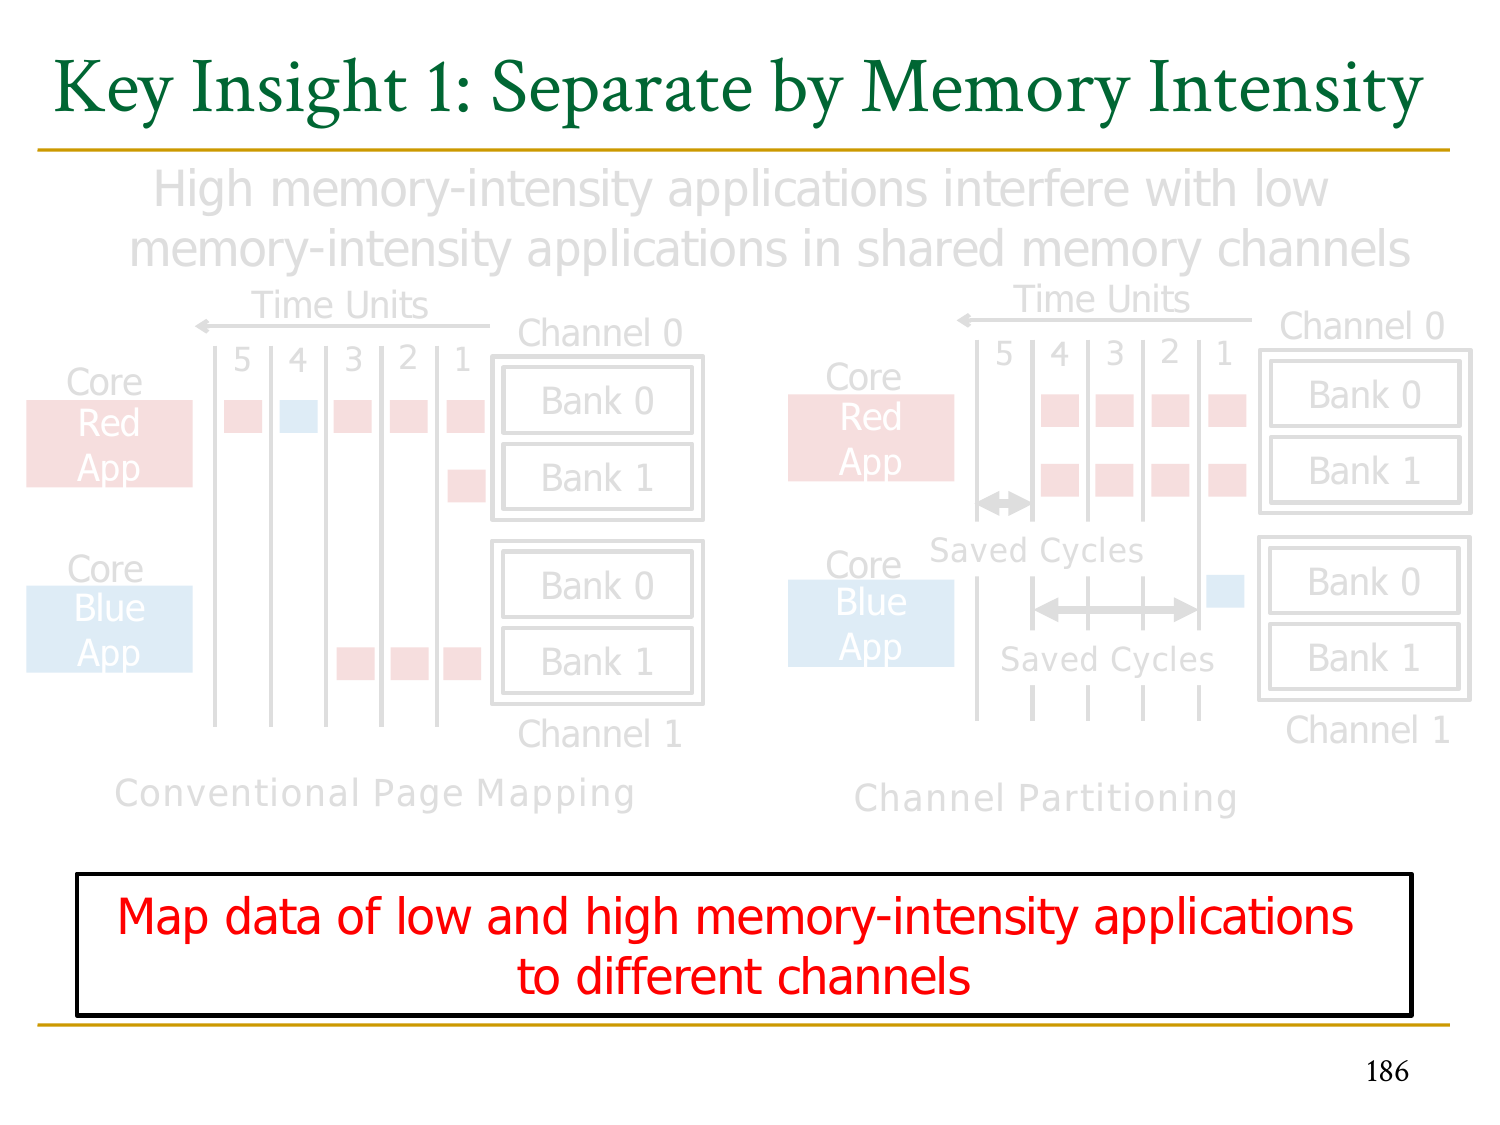

# Key Insight 1: Separate by Memory Intensity
High memory-intensity applications interfere with low memory-intensity applications in shared memory channels

Time Units
Channel 0
2
3
1
5
4
Red App

Blue App
Channel 1
Channel Partitioning
Core
Core

Bank 0
Bank 1

Bank 0
Bank 1
Time Units
Core
Red App
Blue App
Channel 0

Bank 0
Bank 1
Channel 1
Conventional Page Mapping
2
3
1
5
4
Core

Bank 0
Bank 1

Saved Cycles
Saved Cycles

Map data of low and high memory-intensity applications
to different channels
186